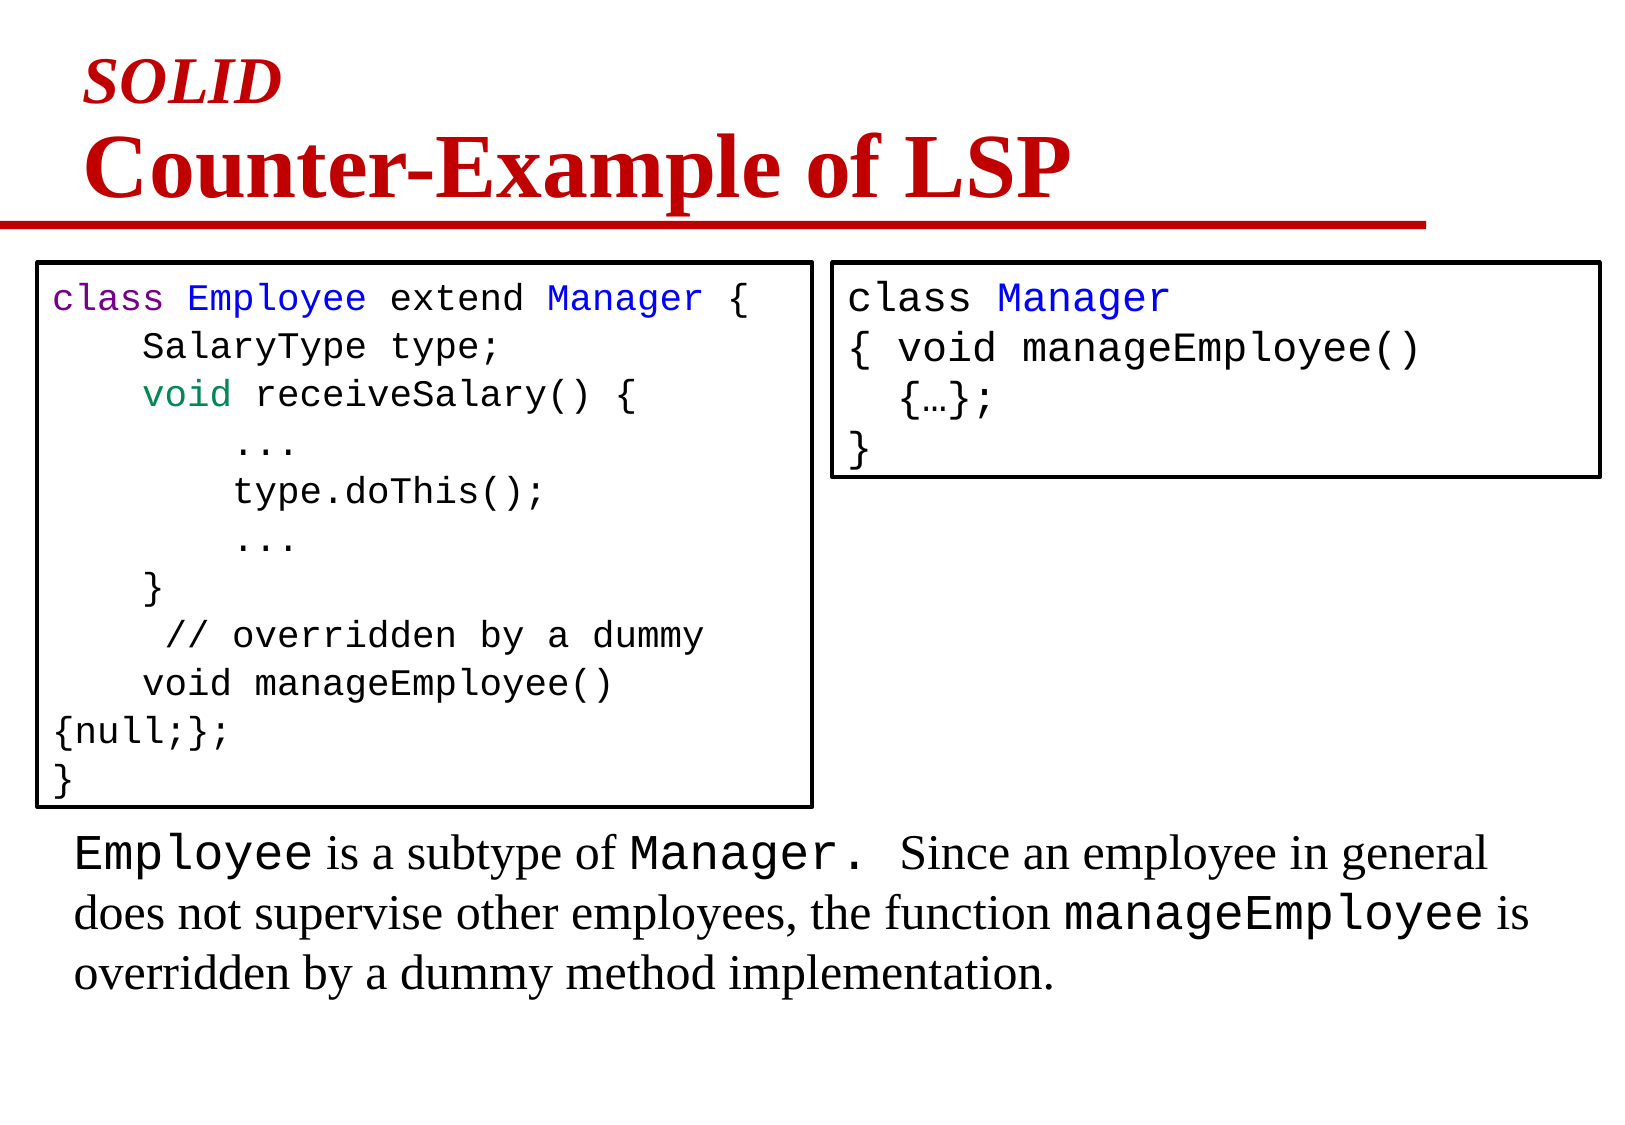

# SOLID Counter-Example of LSP
class Employee extend Manager {
    SalaryType type;
    void receiveSalary() {
        ...
        type.doThis();
        ...
    }
     // overridden by a dummy
    void manageEmployee() {null;};
}
class Manager
{ void manageEmployee()
  {…};
}
Employee is a subtype of Manager. Since an employee in general does not supervise other employees, the function manageEmployee is overridden by a dummy method implementation.